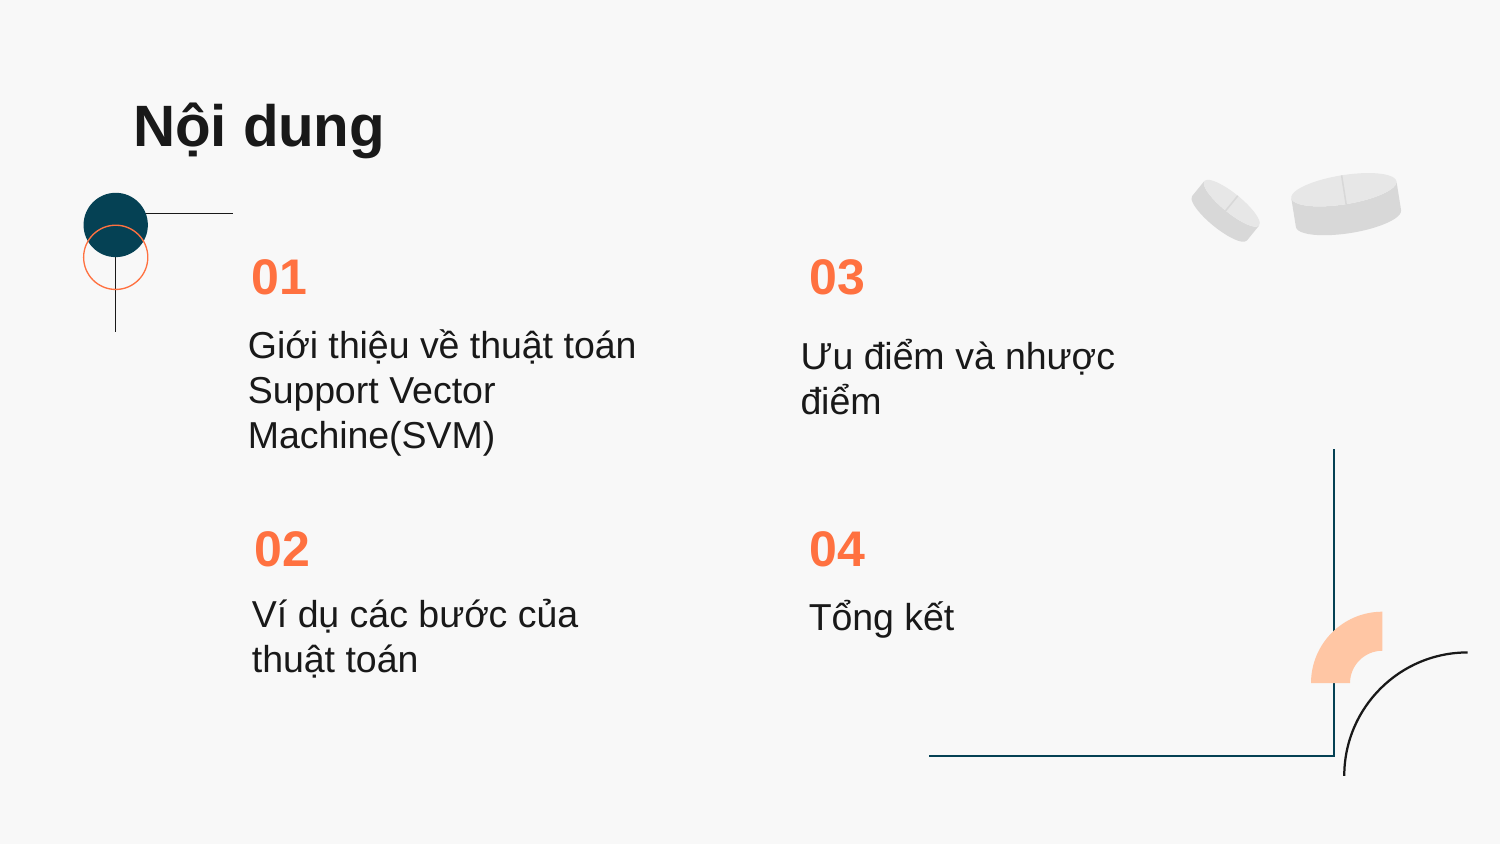

# Nội dung

01
03
Giới thiệu về thuật toán Support Vector Machine(SVM)
Ưu điểm và nhược điểm

02
04
Ví dụ các bước của thuật toán
Tổng kết